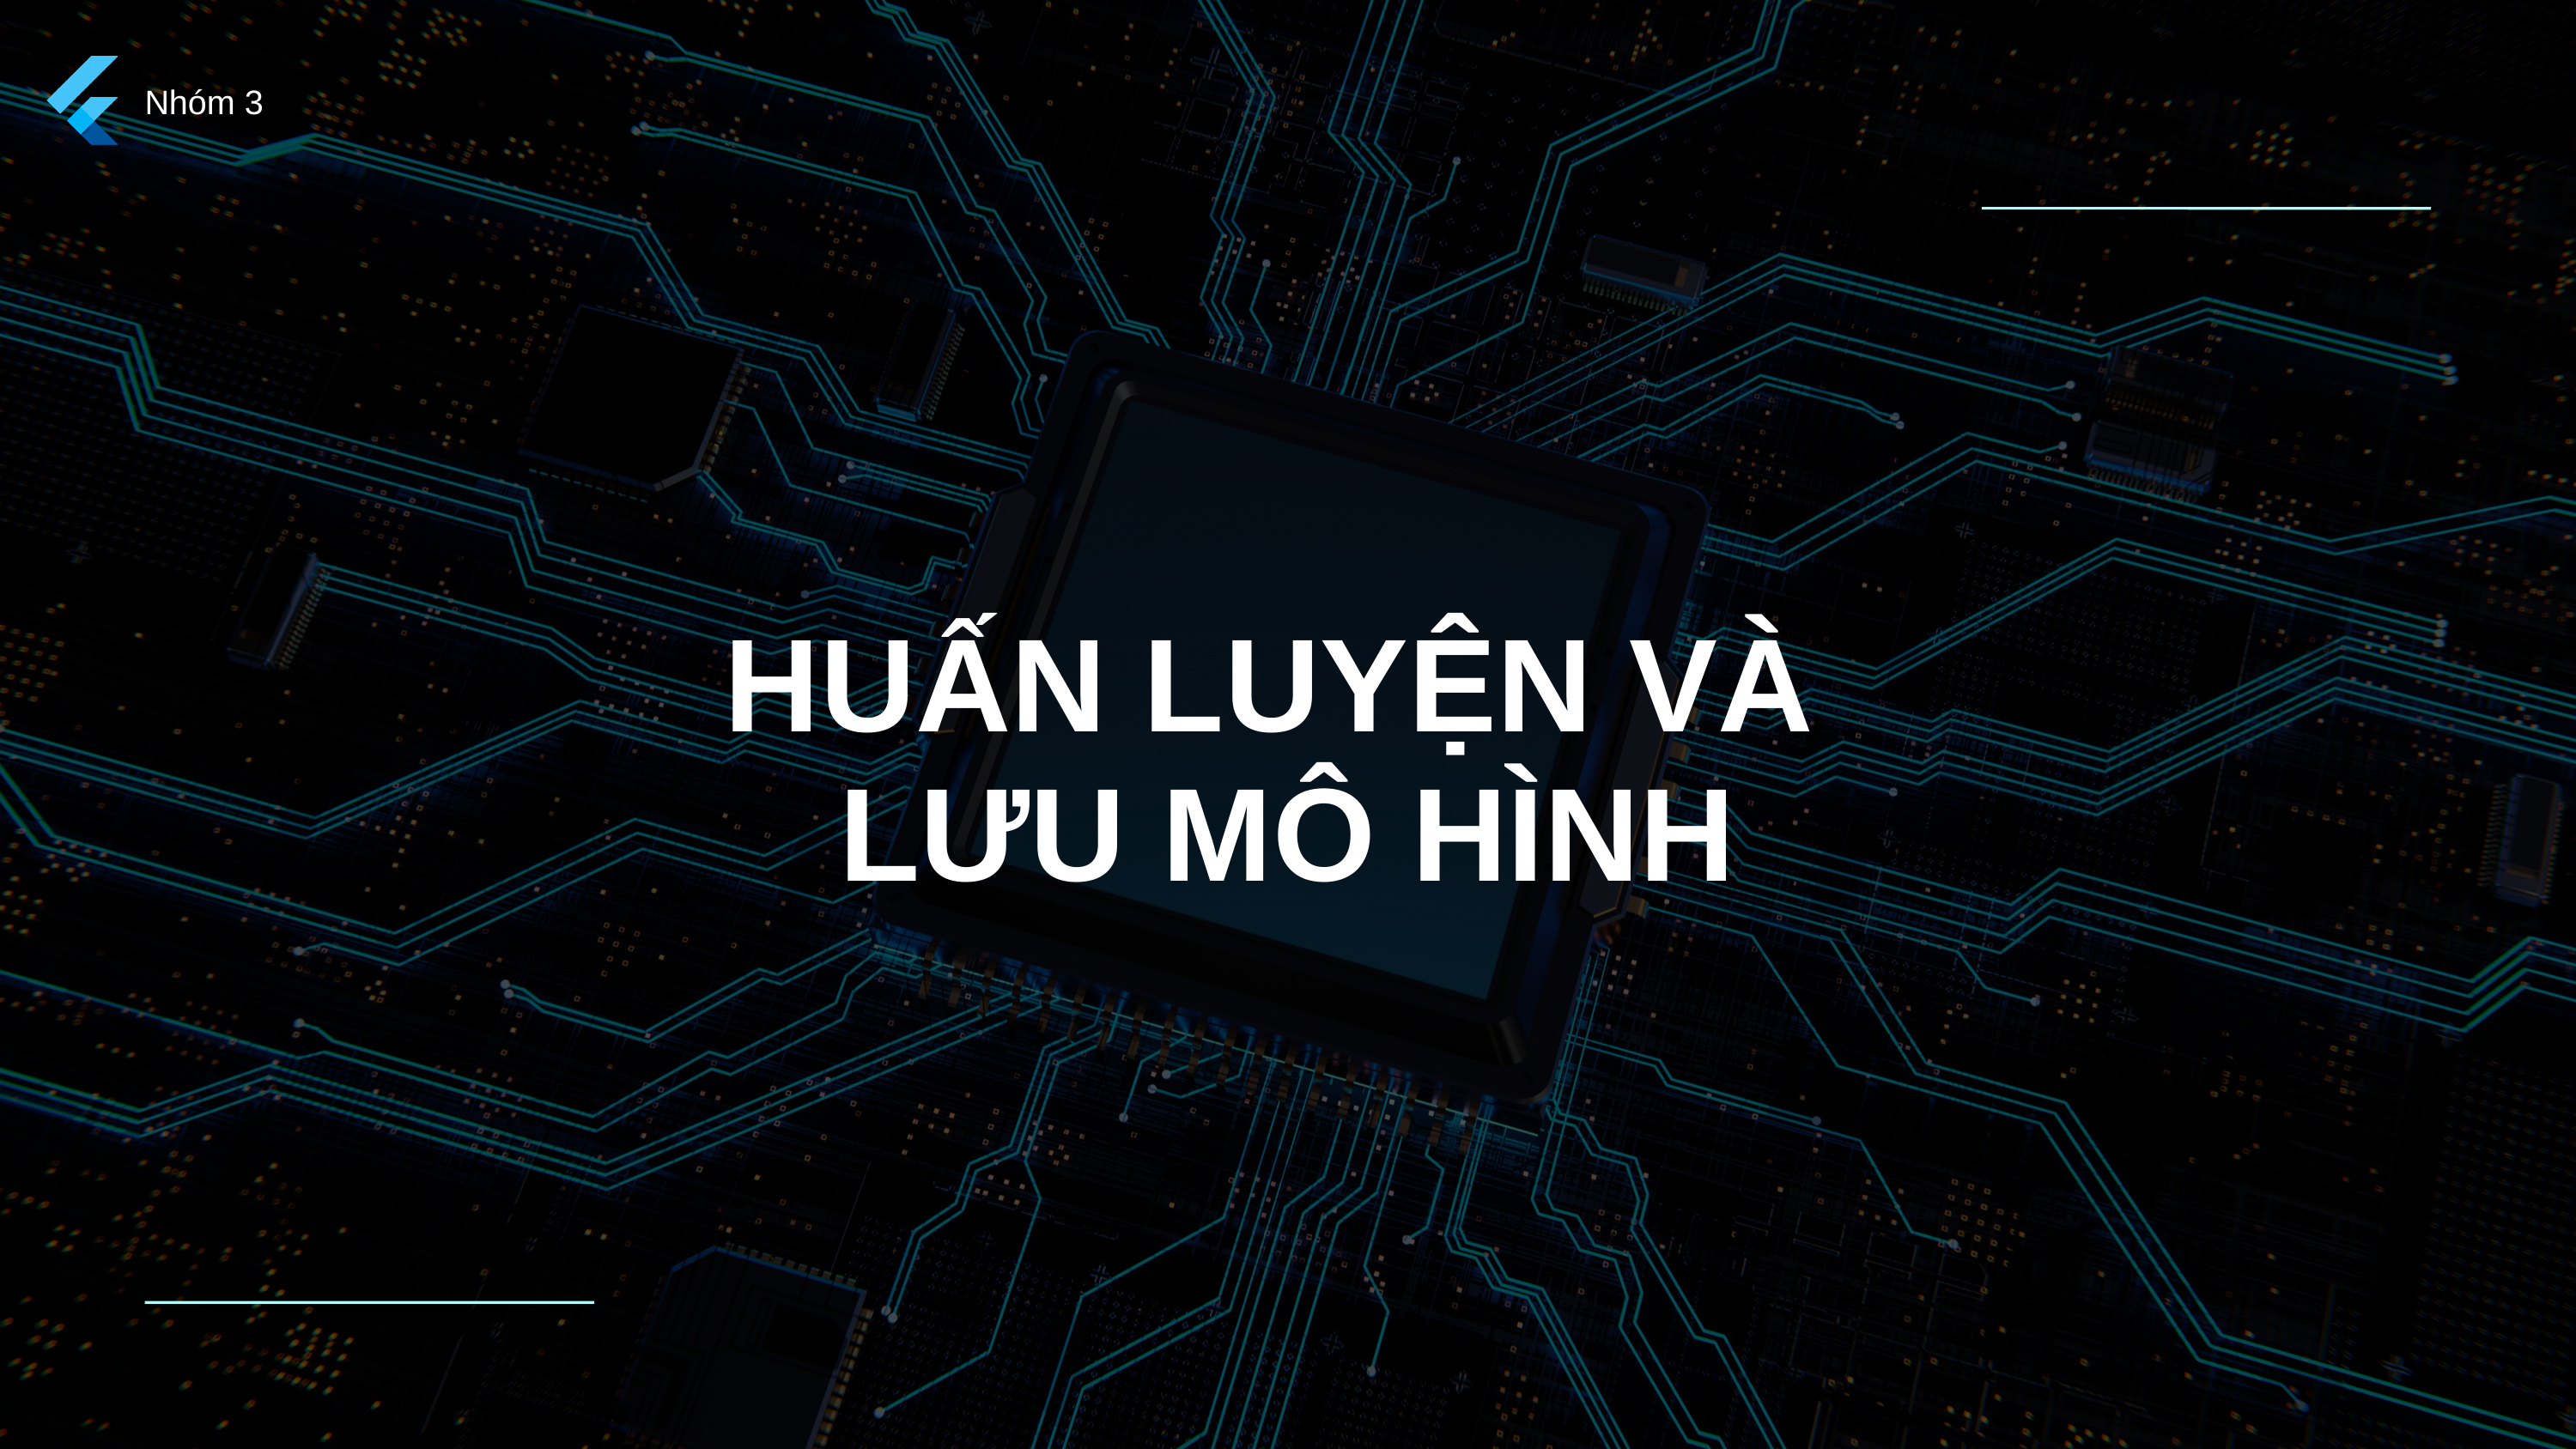

Nhóm 3

HUẤN LUYỆN VÀ
LƯU MÔ HÌNH